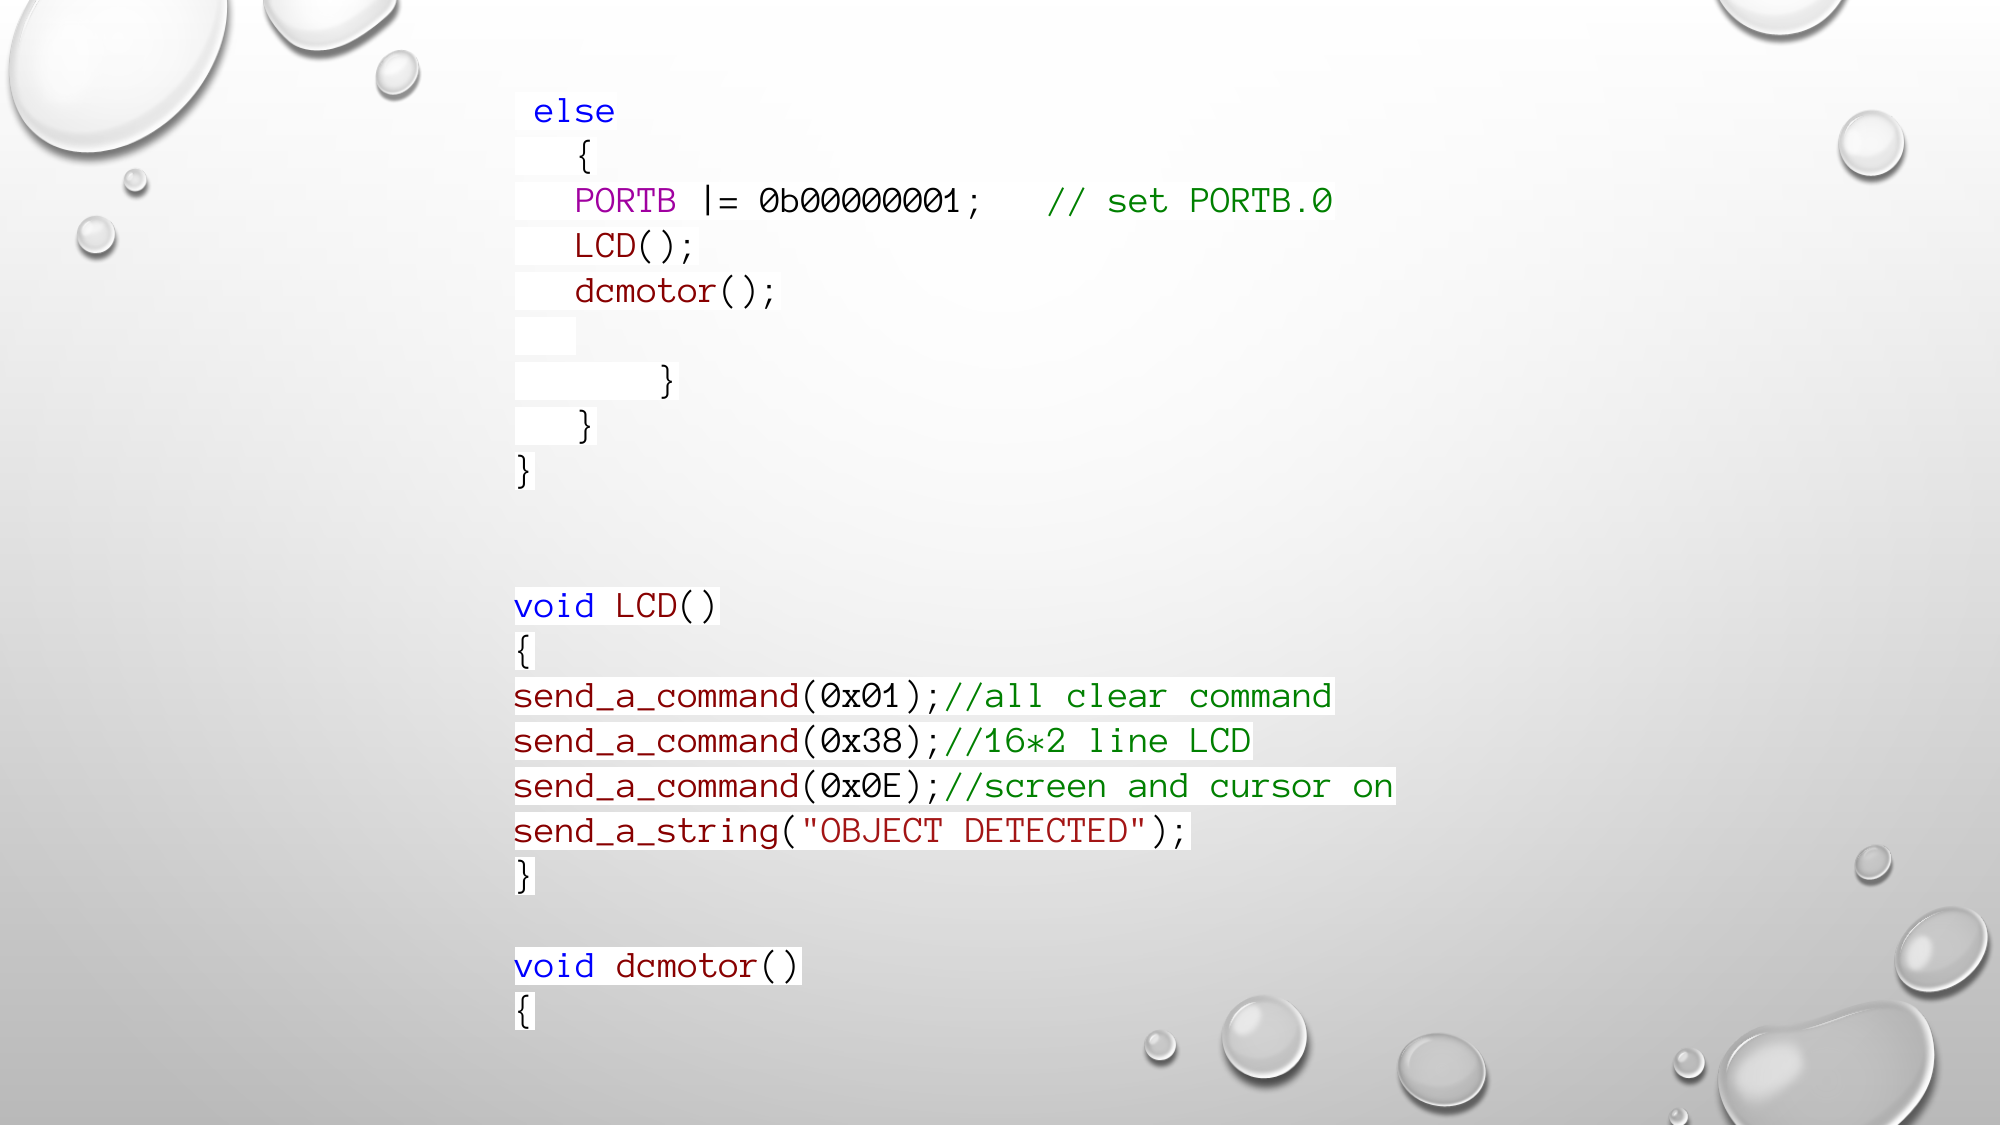

else
   {
   PORTB |= 0b00000001;   // set PORTB.0
   LCD();
   dcmotor();

       }
   }
}

void LCD()
{
send_a_command(0x01);//all clear command
send_a_command(0x38);//16*2 line LCD
send_a_command(0x0E);//screen and cursor on
send_a_string("OBJECT DETECTED");
}

void dcmotor()
{